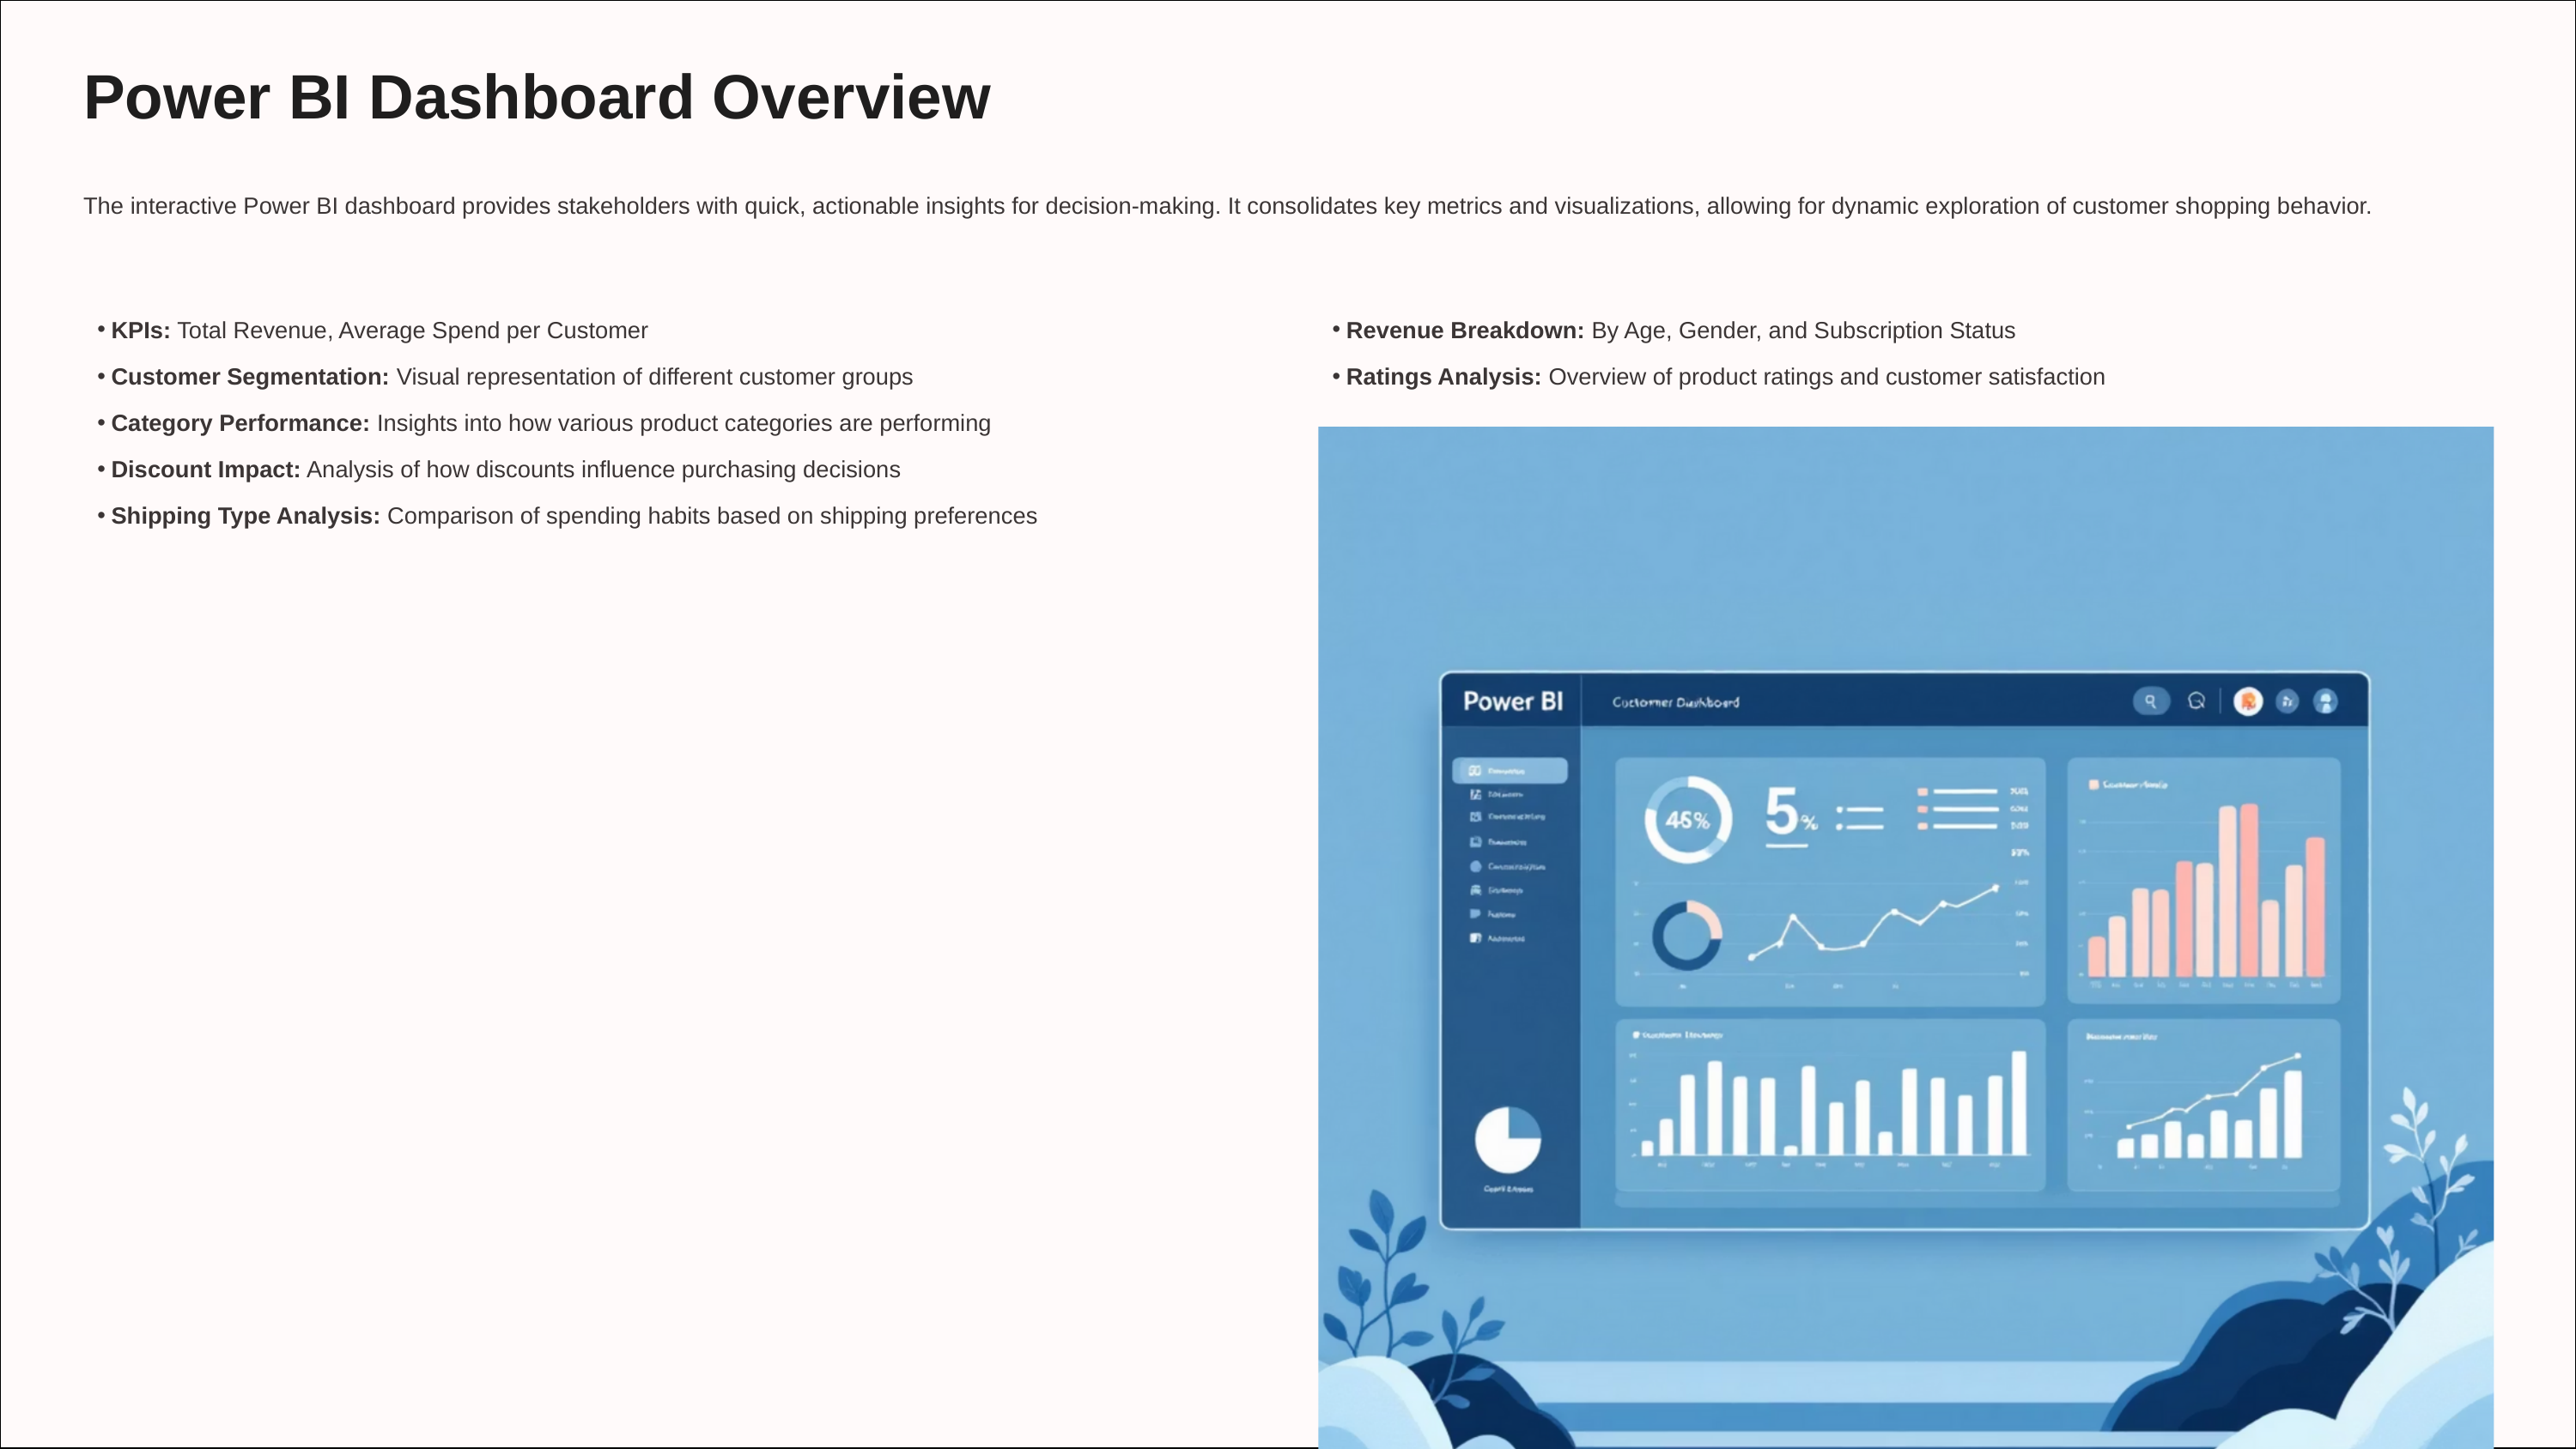

Power BI Dashboard Overview
The interactive Power BI dashboard provides stakeholders with quick, actionable insights for decision-making. It consolidates key metrics and visualizations, allowing for dynamic exploration of customer shopping behavior.
KPIs: Total Revenue, Average Spend per Customer
Revenue Breakdown: By Age, Gender, and Subscription Status
Customer Segmentation: Visual representation of different customer groups
Ratings Analysis: Overview of product ratings and customer satisfaction
Category Performance: Insights into how various product categories are performing

Discount Impact: Analysis of how discounts influence purchasing decisions
Shipping Type Analysis: Comparison of spending habits based on shipping preferences